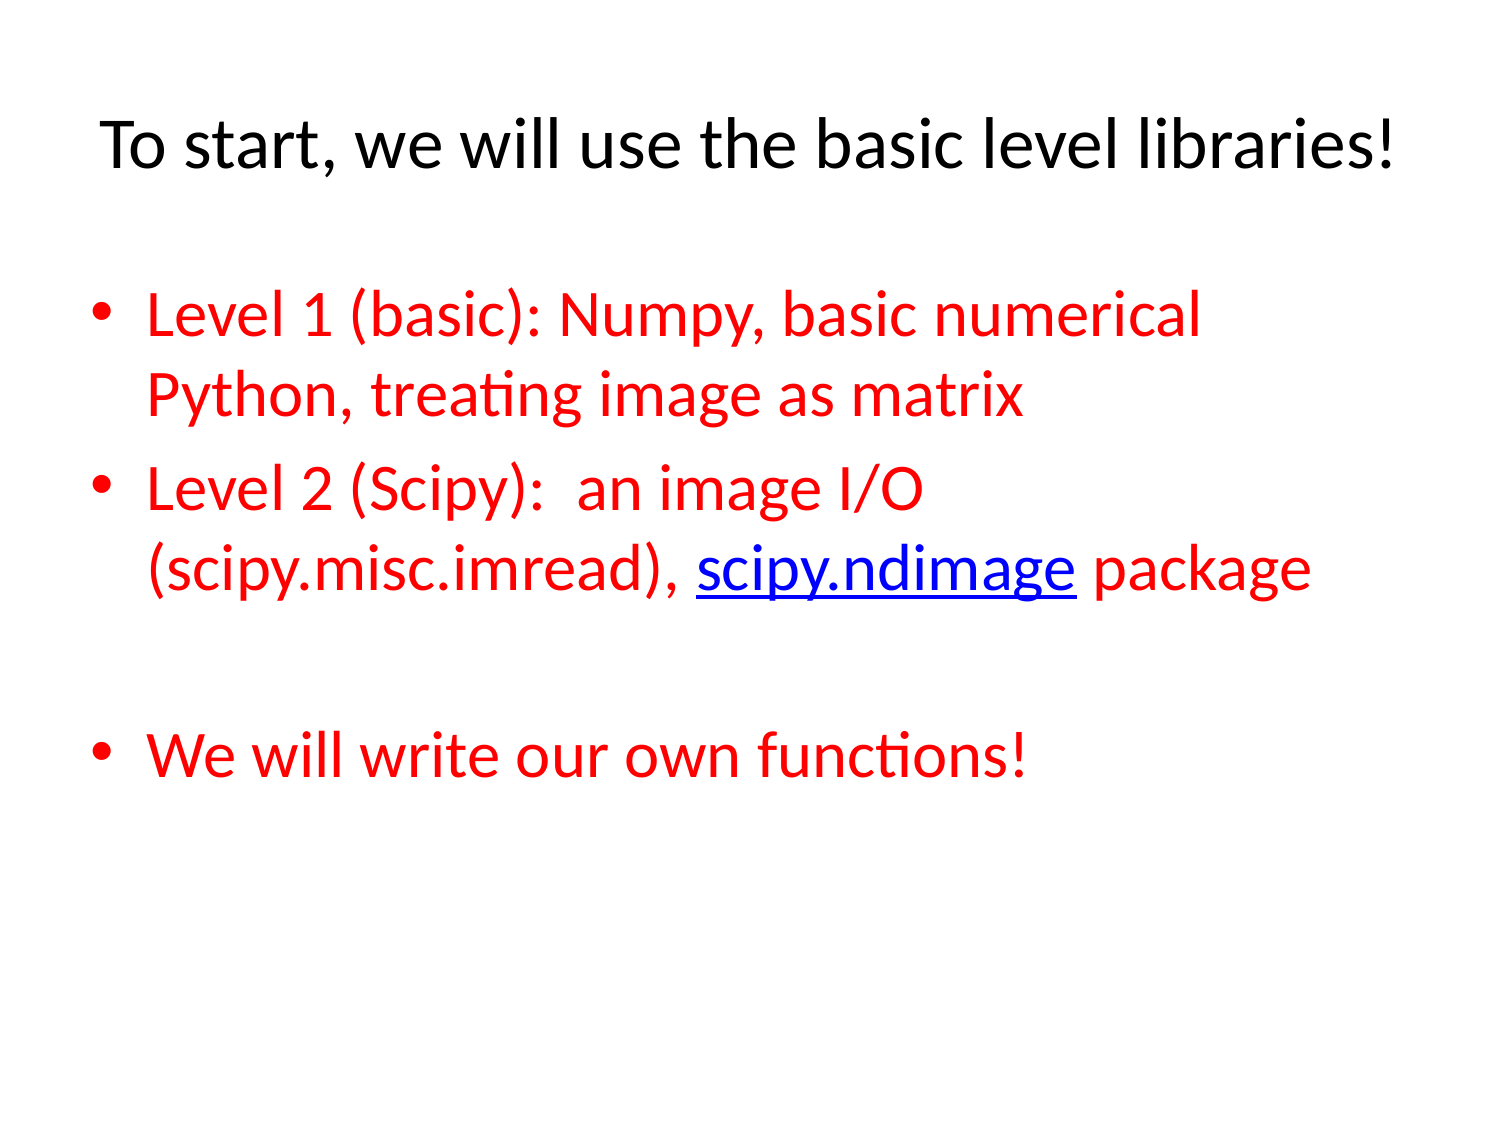

# To start, we will use the basic level libraries!
Level 1 (basic): Numpy, basic numerical Python, treating image as matrix
Level 2 (Scipy):  an image I/O (scipy.misc.imread), scipy.ndimage package

We will write our own functions!